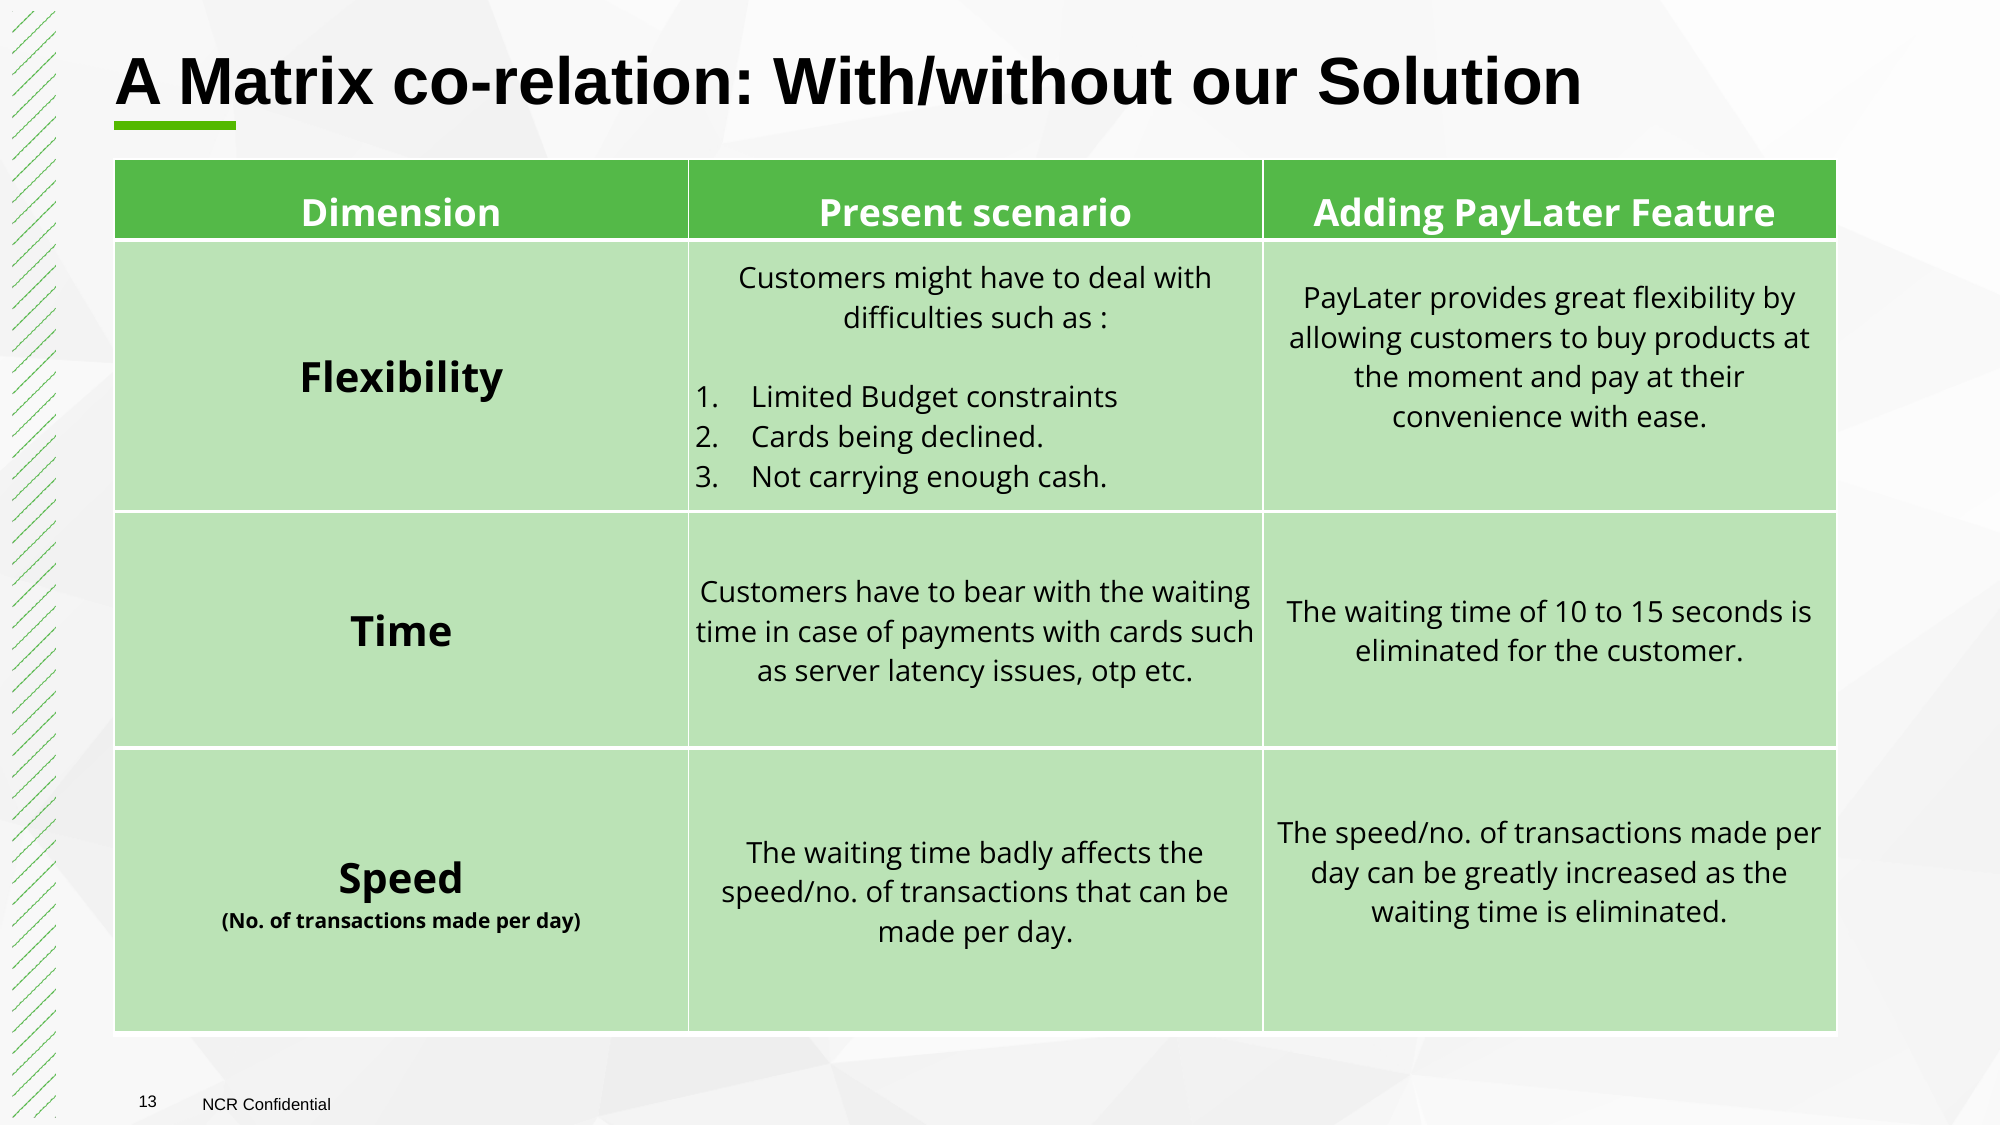

# A Matrix co-relation: With/without our Solution
| Dimension | Present scenario | Adding PayLater Feature |
| --- | --- | --- |
| Flexibility | Customers might have to deal with difficulties such as : Limited Budget constraints Cards being declined. Not carrying enough cash. | PayLater provides great flexibility by allowing customers to buy products at the moment and pay at their convenience with ease. |
| --- | --- | --- |

| Time | Customers have to bear with the waiting time in case of payments with cards such as server latency issues, otp etc. | The waiting time of 10 to 15 seconds is eliminated for the customer. |
| --- | --- | --- |
| Speed (No. of transactions made per day) | The waiting time badly affects the speed/no. of transactions that can be made per day. | The speed/no. of transactions made per day can be greatly increased as the waiting time is eliminated. |
| --- | --- | --- |
13
NCR Confidential